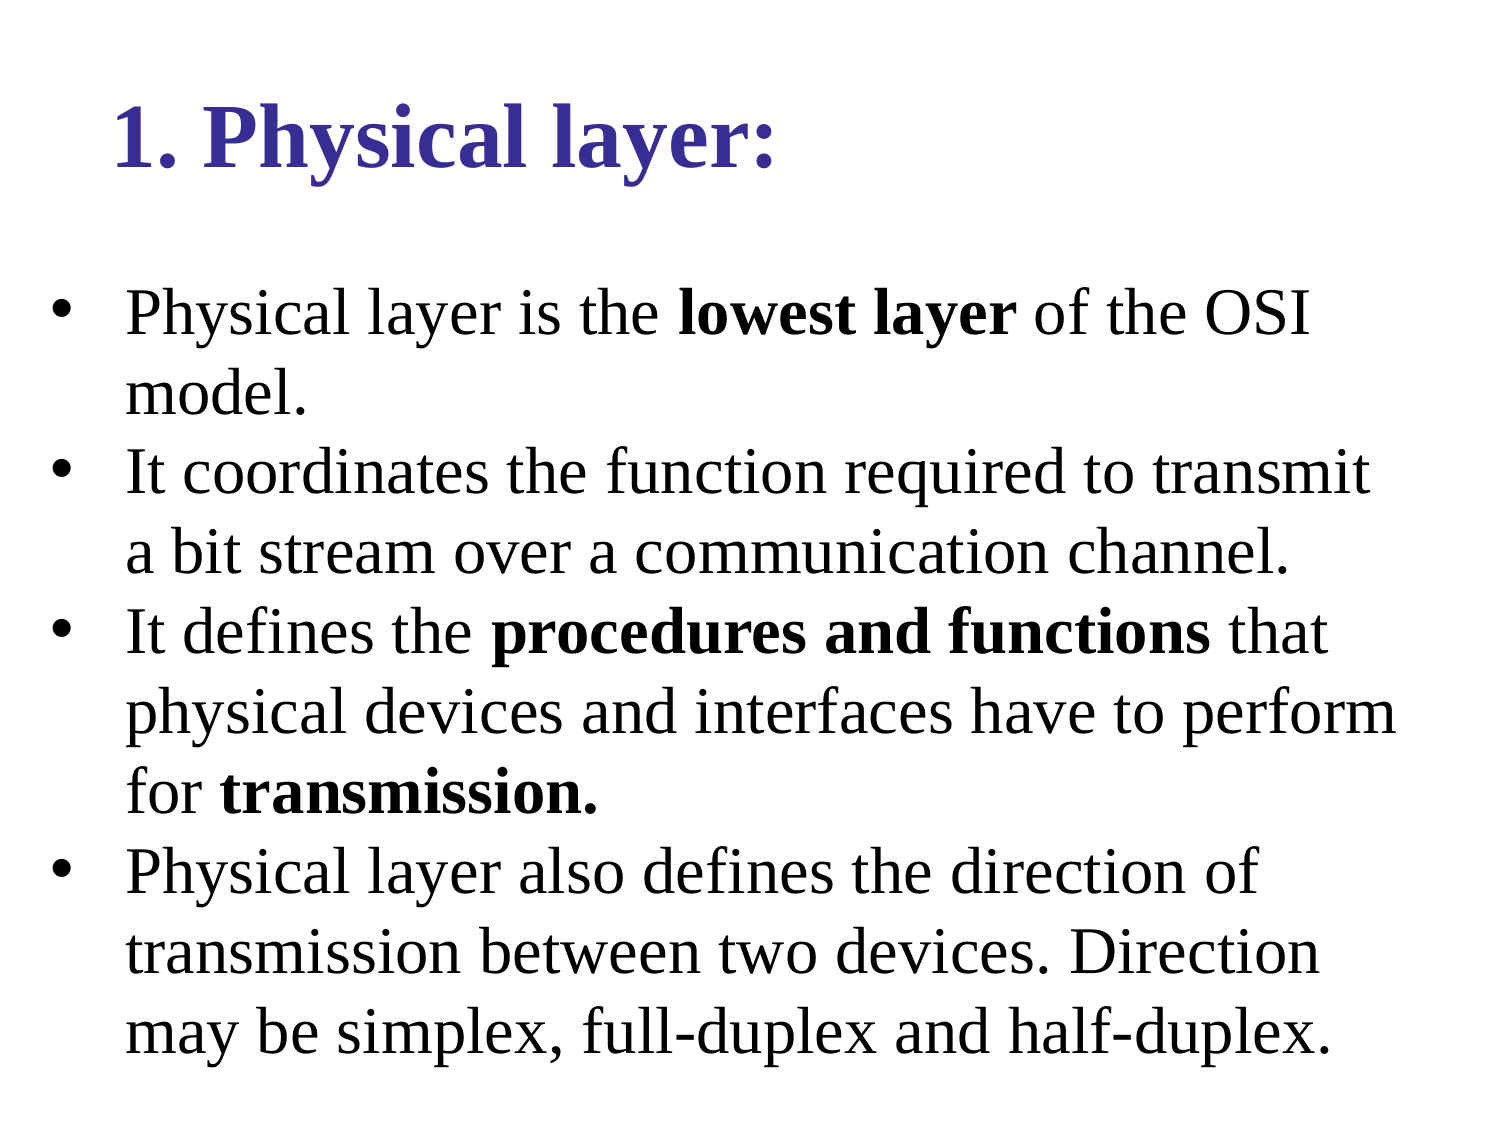

# 1. Physical layer:

Physical layer is the lowest layer of the OSI model.
It coordinates the function required to transmit a bit stream over a communication channel.
It defines the procedures and functions that physical devices and interfaces have to perform for transmission.
Physical layer also defines the direction of transmission between two devices. Direction may be simplex, full-duplex and half-duplex.